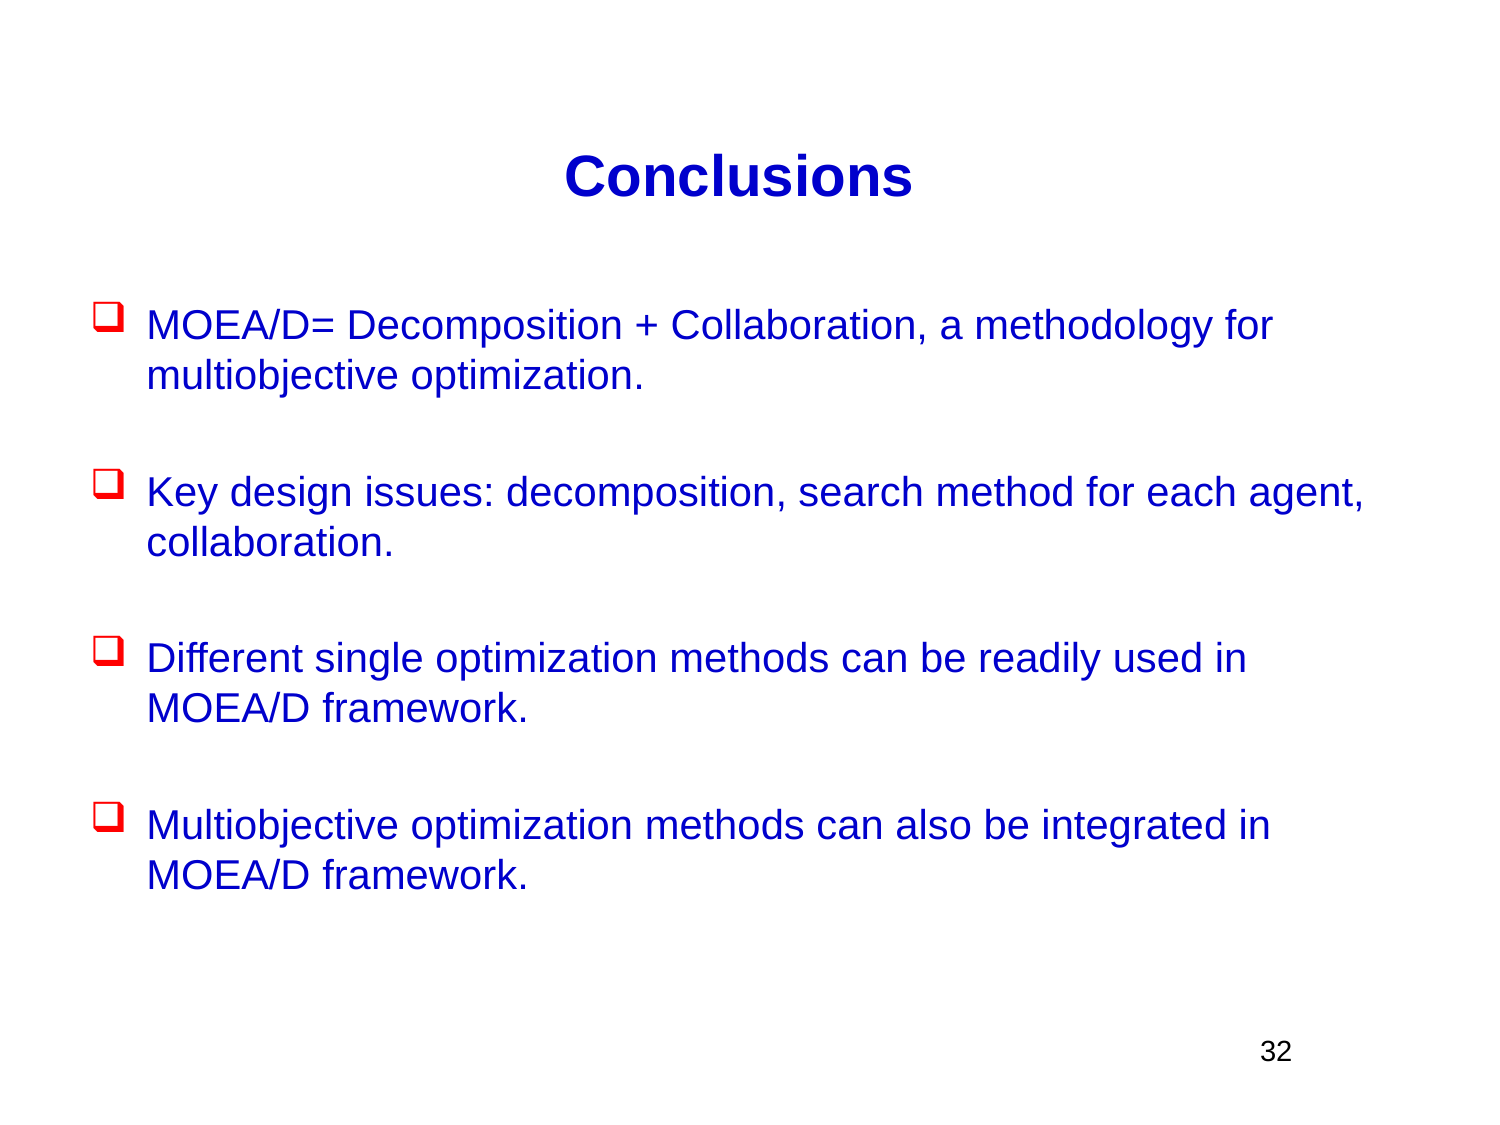

# Conclusions

MOEA/D= Decomposition + Collaboration, a methodology for multiobjective optimization.

Key design issues: decomposition, search method for each agent, collaboration.

Different single optimization methods can be readily used in MOEA/D framework.

Multiobjective optimization methods can also be integrated in MOEA/D framework.

32